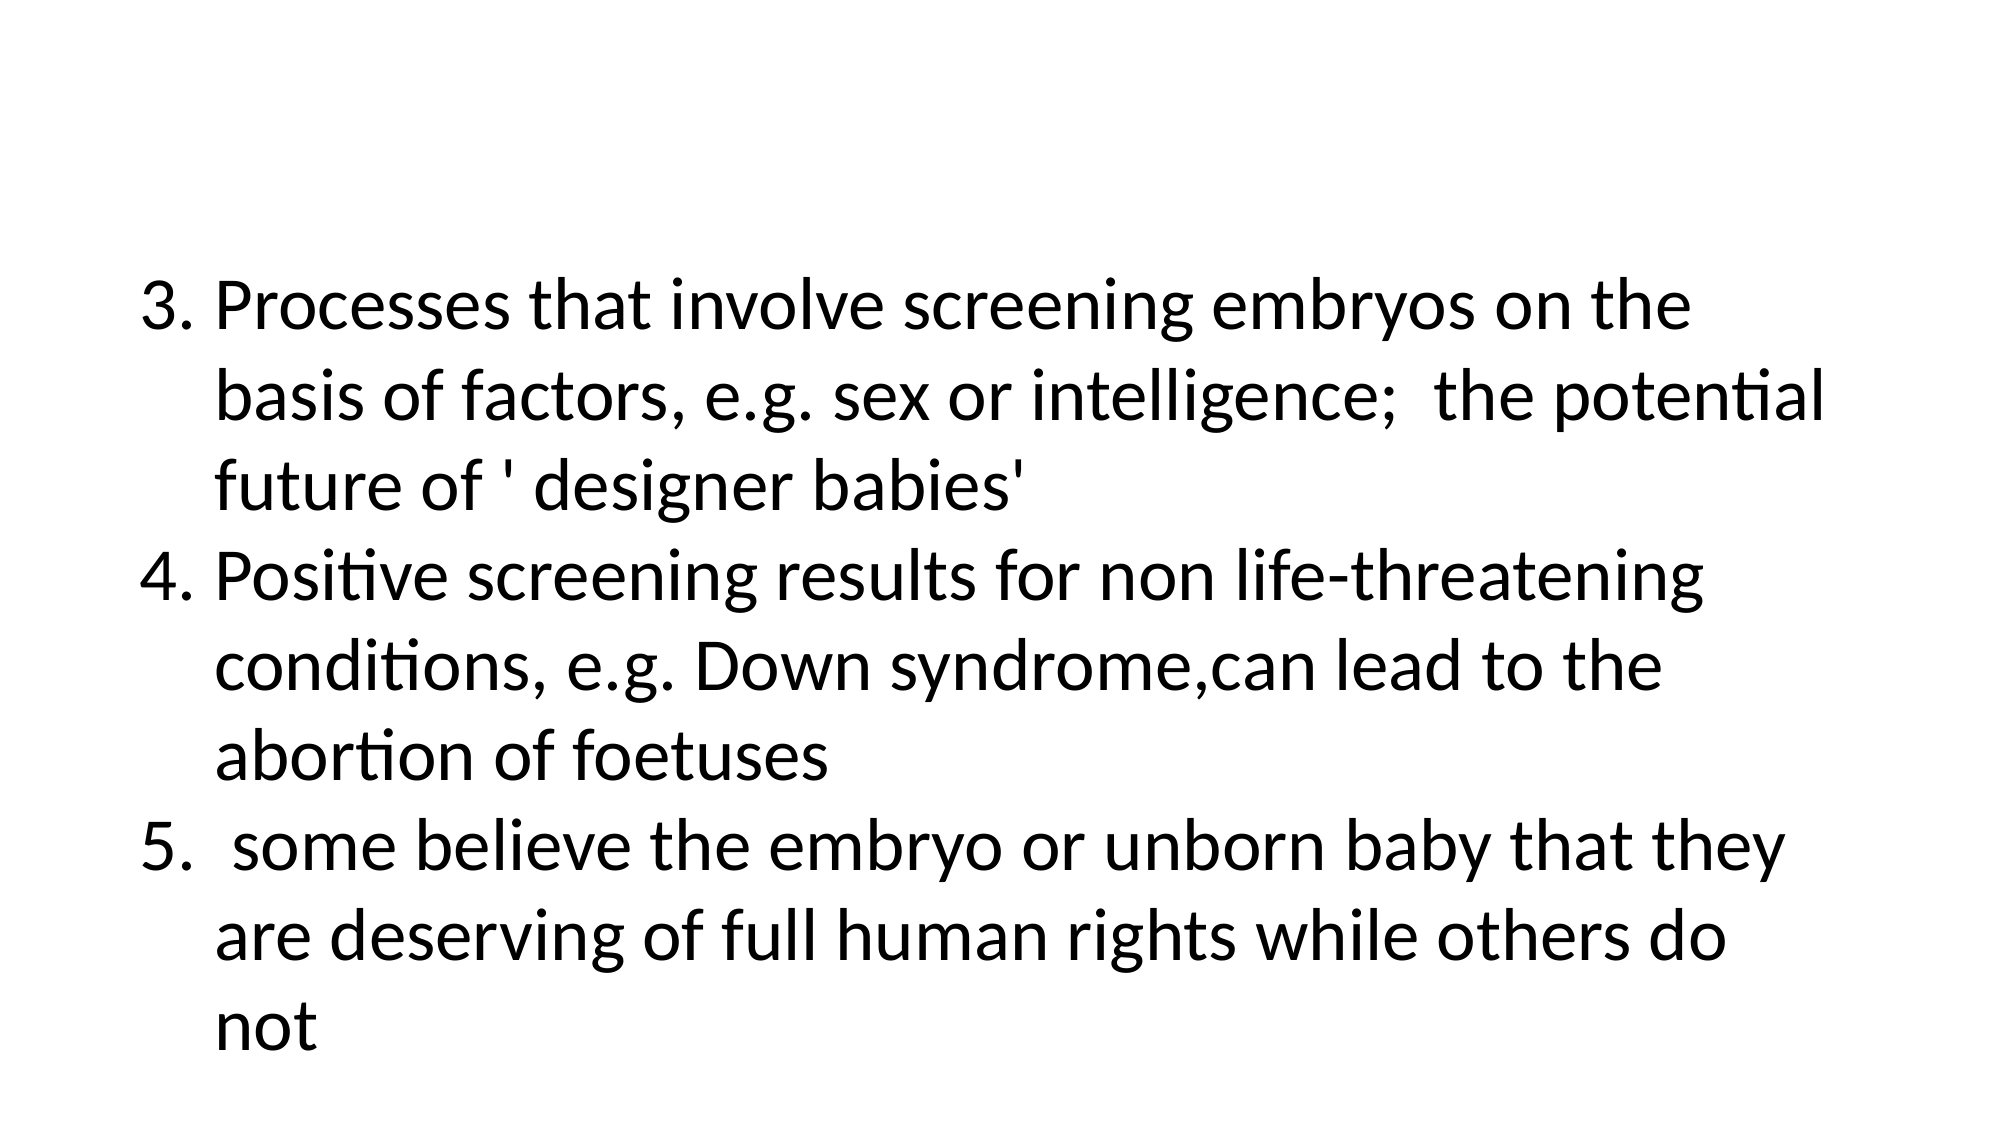

#
Processes that involve screening embryos on the basis of factors, e.g. sex or intelligence;  the potential future of ' designer babies'
Positive screening results for non life-threatening conditions, e.g. Down syndrome,can lead to the abortion of foetuses
 some believe the embryo or unborn baby that they are deserving of full human rights while others do not